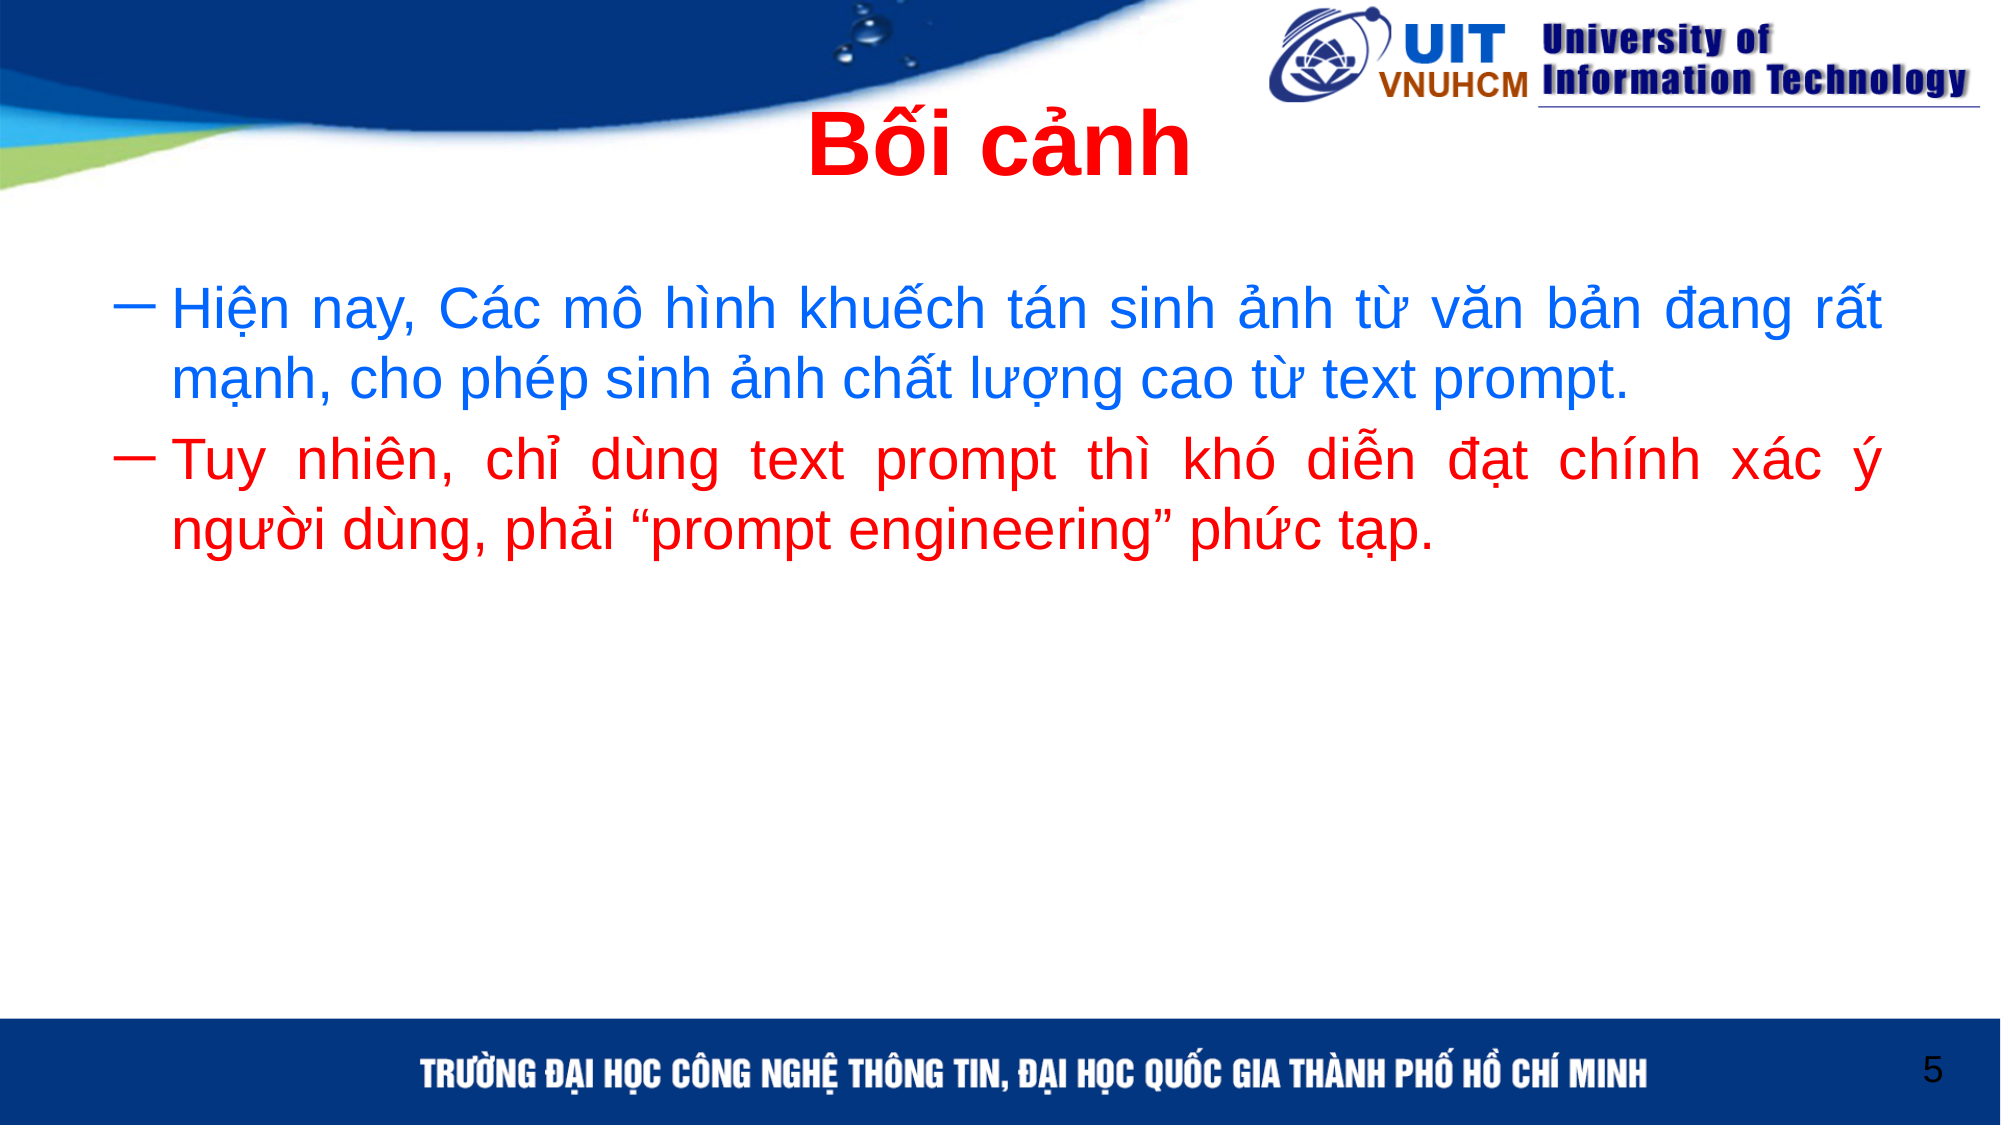

# Bối cảnh
Hiện nay, Các mô hình khuếch tán sinh ảnh từ văn bản đang rất mạnh, cho phép sinh ảnh chất lượng cao từ text prompt.
Tuy nhiên, chỉ dùng text prompt thì khó diễn đạt chính xác ý người dùng, phải “prompt engineering” phức tạp.